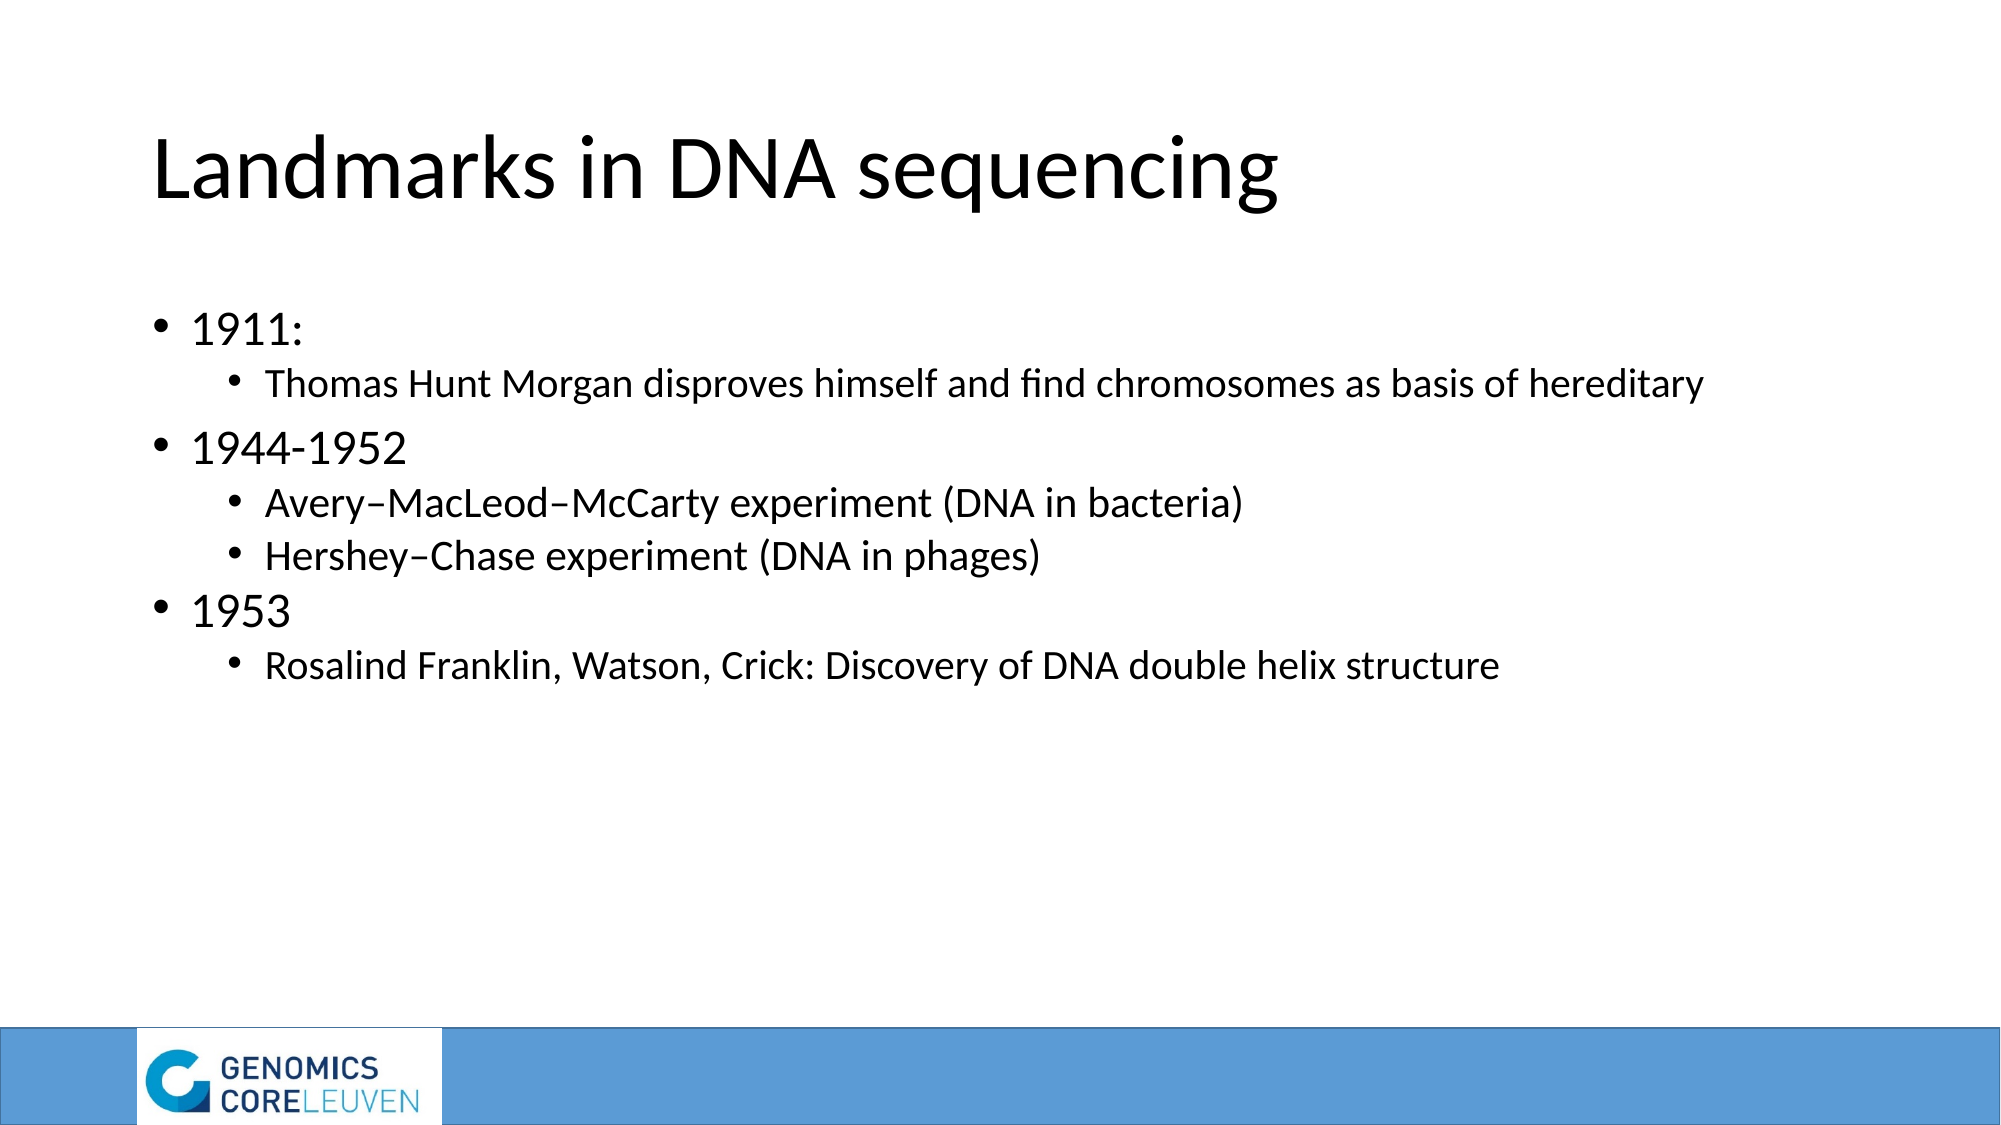

# Landmarks in DNA sequencing
1911:
Thomas Hunt Morgan disproves himself and find chromosomes as basis of hereditary
1944-1952
Avery–MacLeod–McCarty experiment (DNA in bacteria)
Hershey–Chase experiment (DNA in phages)
1953
Rosalind Franklin, Watson, Crick: Discovery of DNA double helix structure